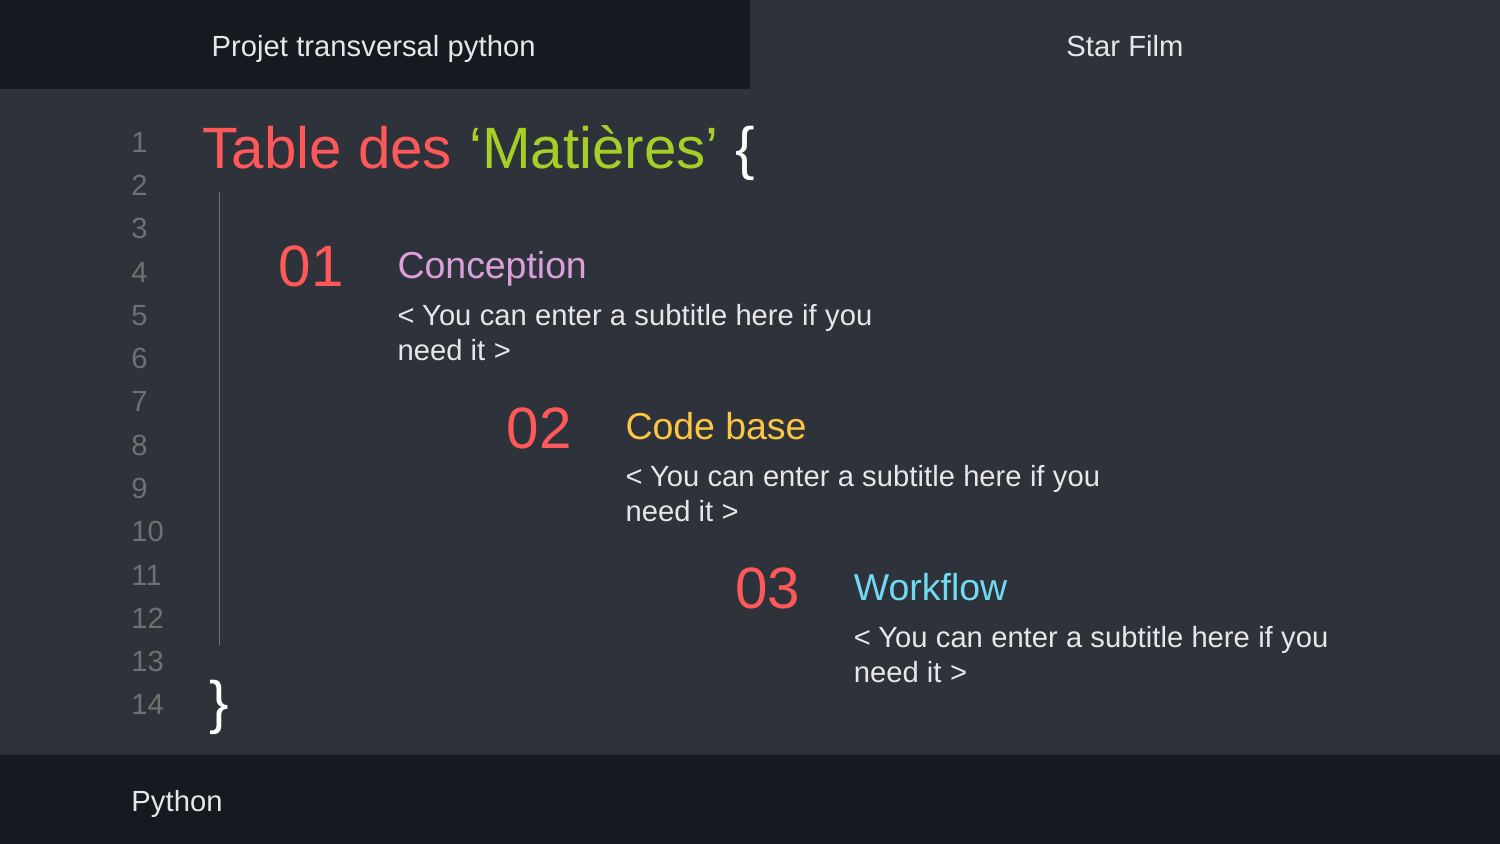

Projet transversal python
Star Film
Table des ‘Matières’ {
}
# 01
Conception
< You can enter a subtitle here if you need it >
Code base
02
< You can enter a subtitle here if you need it >
Workflow
03
< You can enter a subtitle here if you need it >
Python